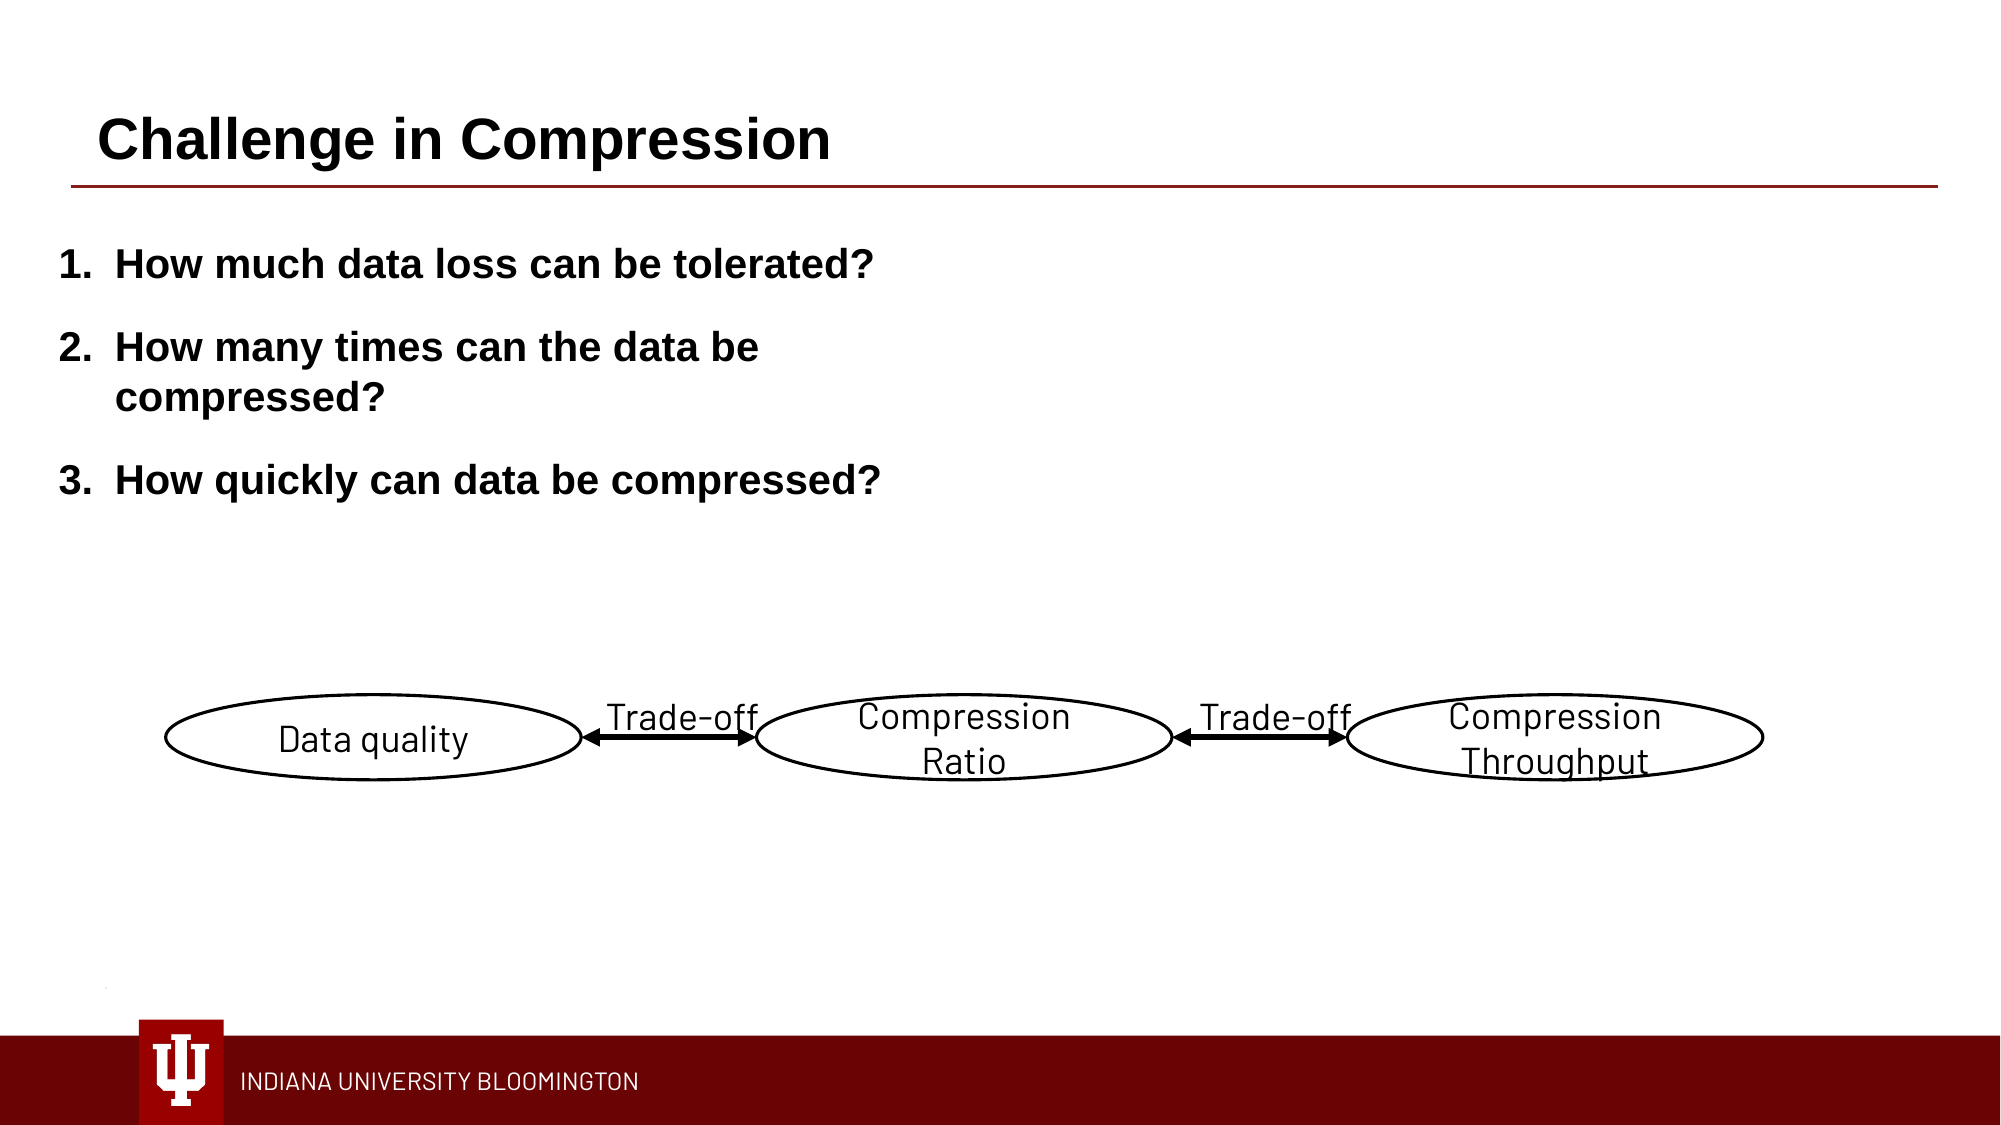

Challenge in Compression
How much data loss can be tolerated?
How many times can the data be compressed?
How quickly can data be compressed?
Trade-off
Trade-off
Data quality
Compression Ratio
Compression Throughput